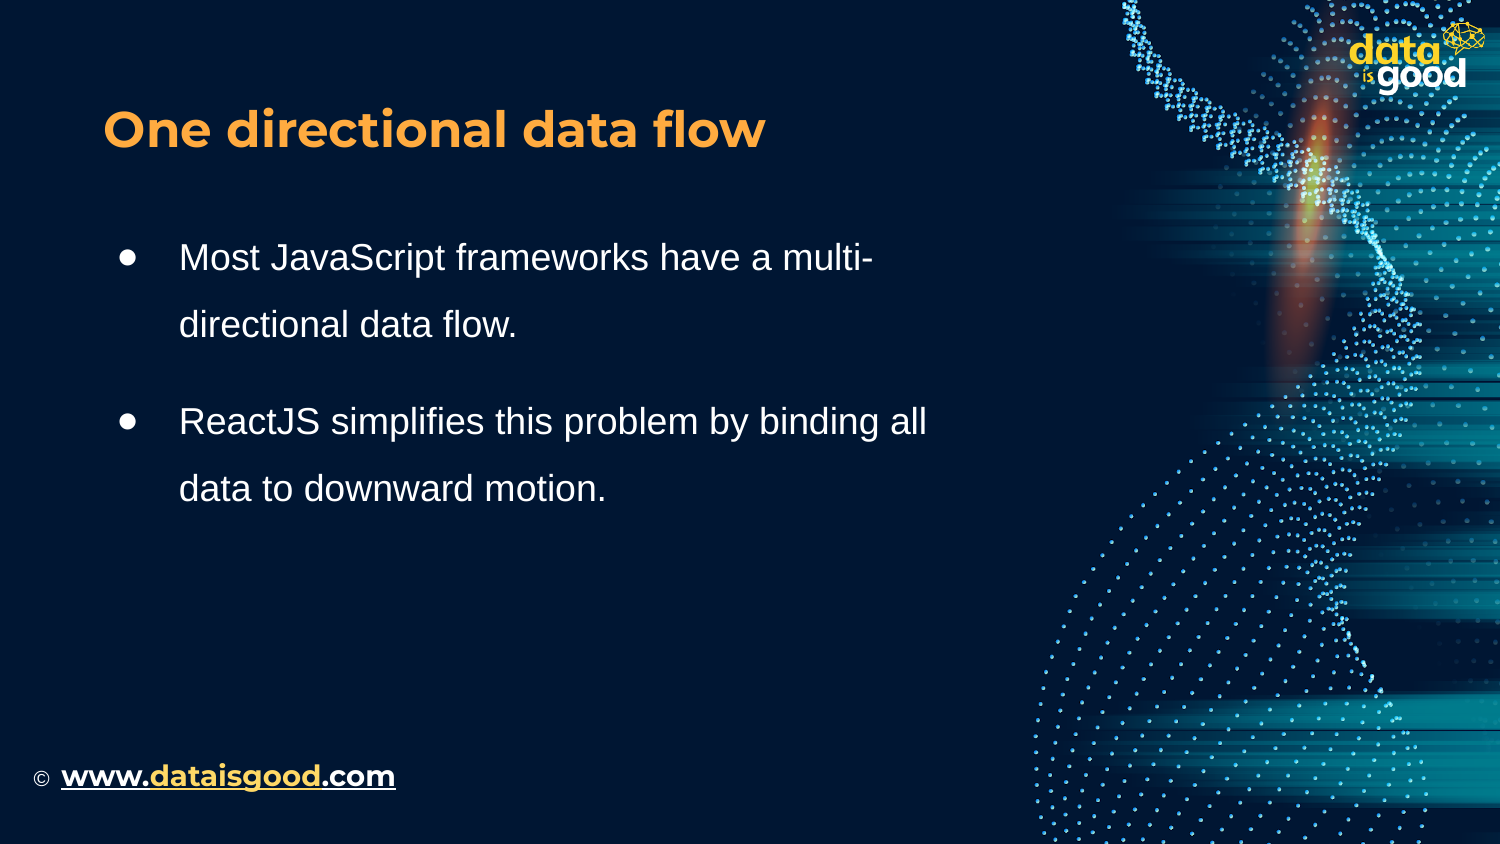

# One directional data flow
Most JavaScript frameworks have a multi-directional data flow.
ReactJS simplifies this problem by binding all data to downward motion.